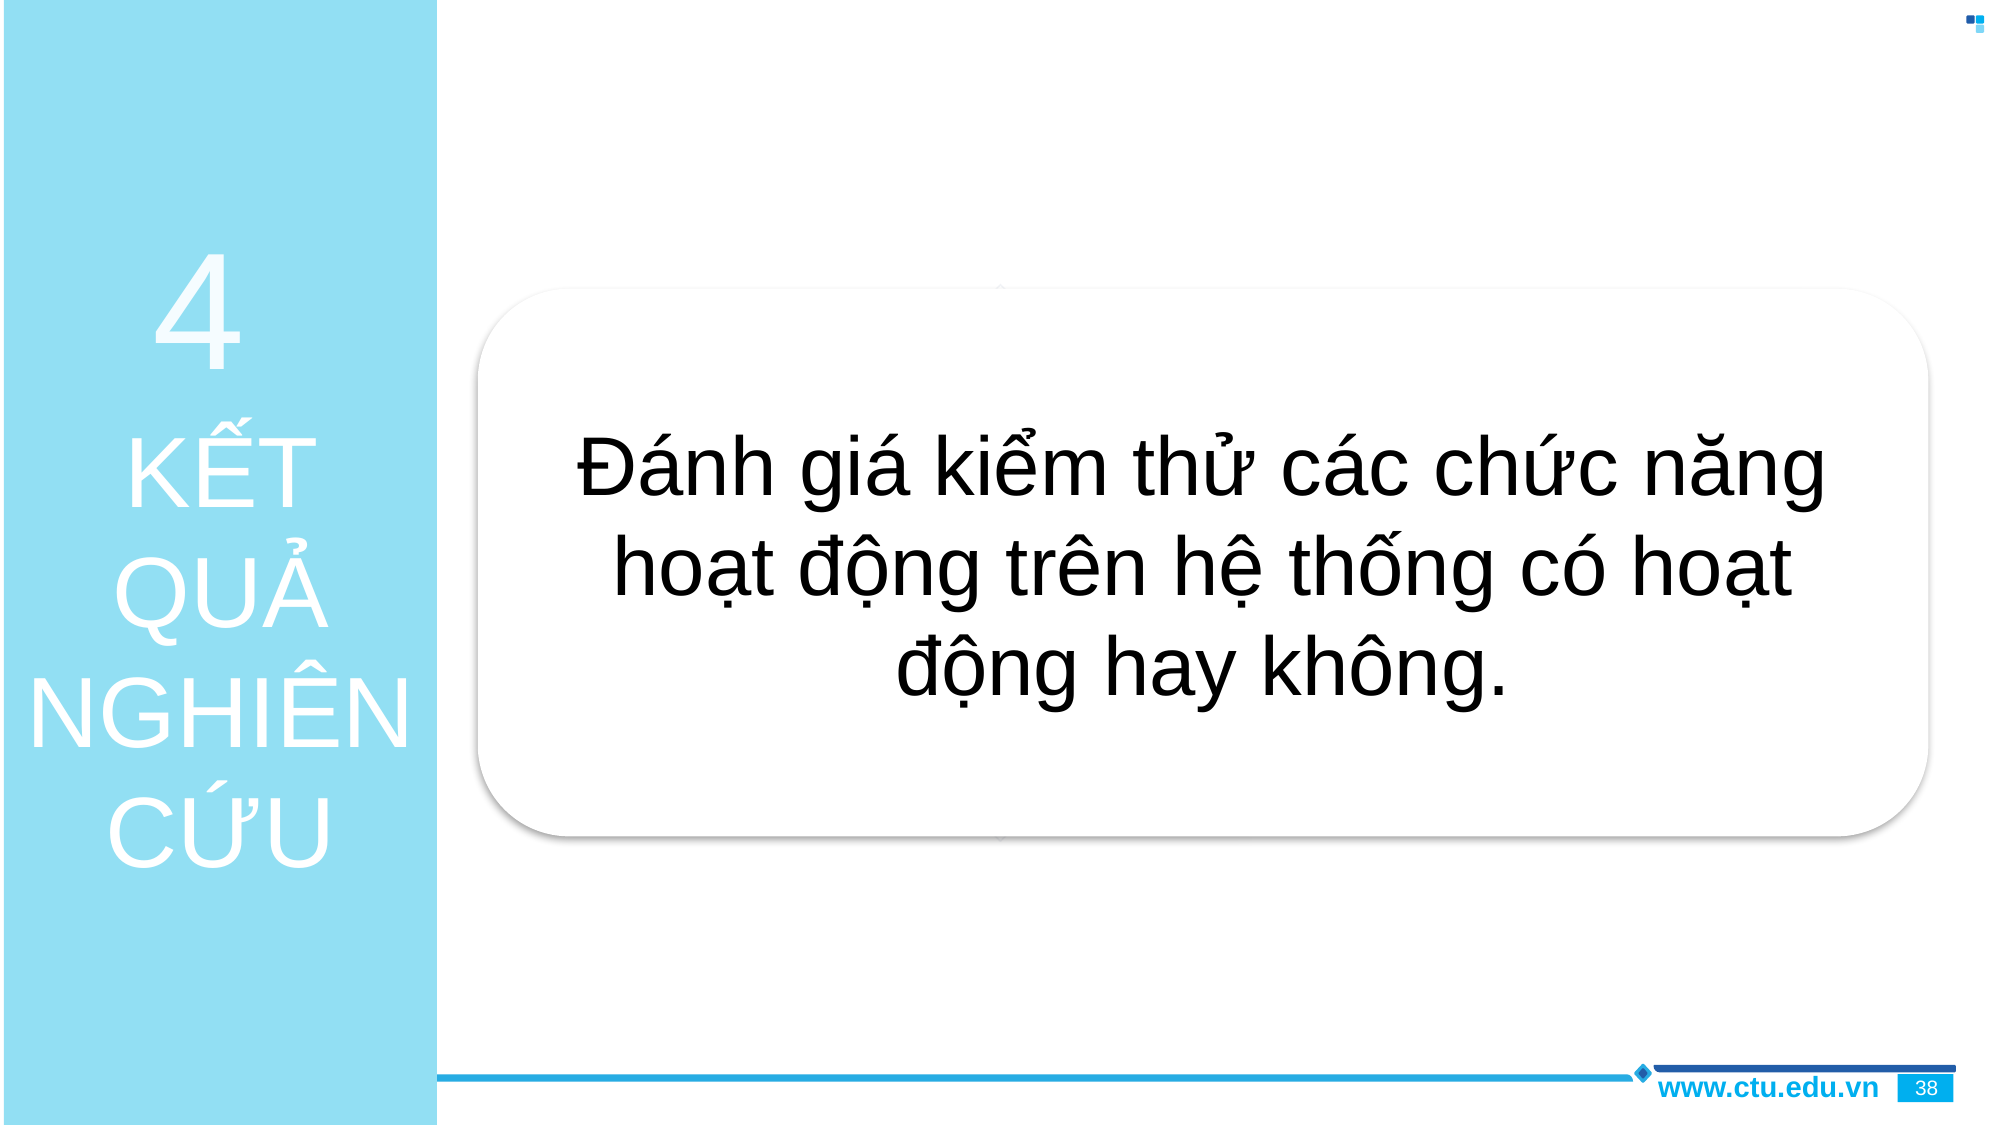

4
Đánh giá kiểm thử các chức năng hoạt động trên hệ thống có hoạt động hay không.
KẾT QUẢ NGHIÊN CỨU